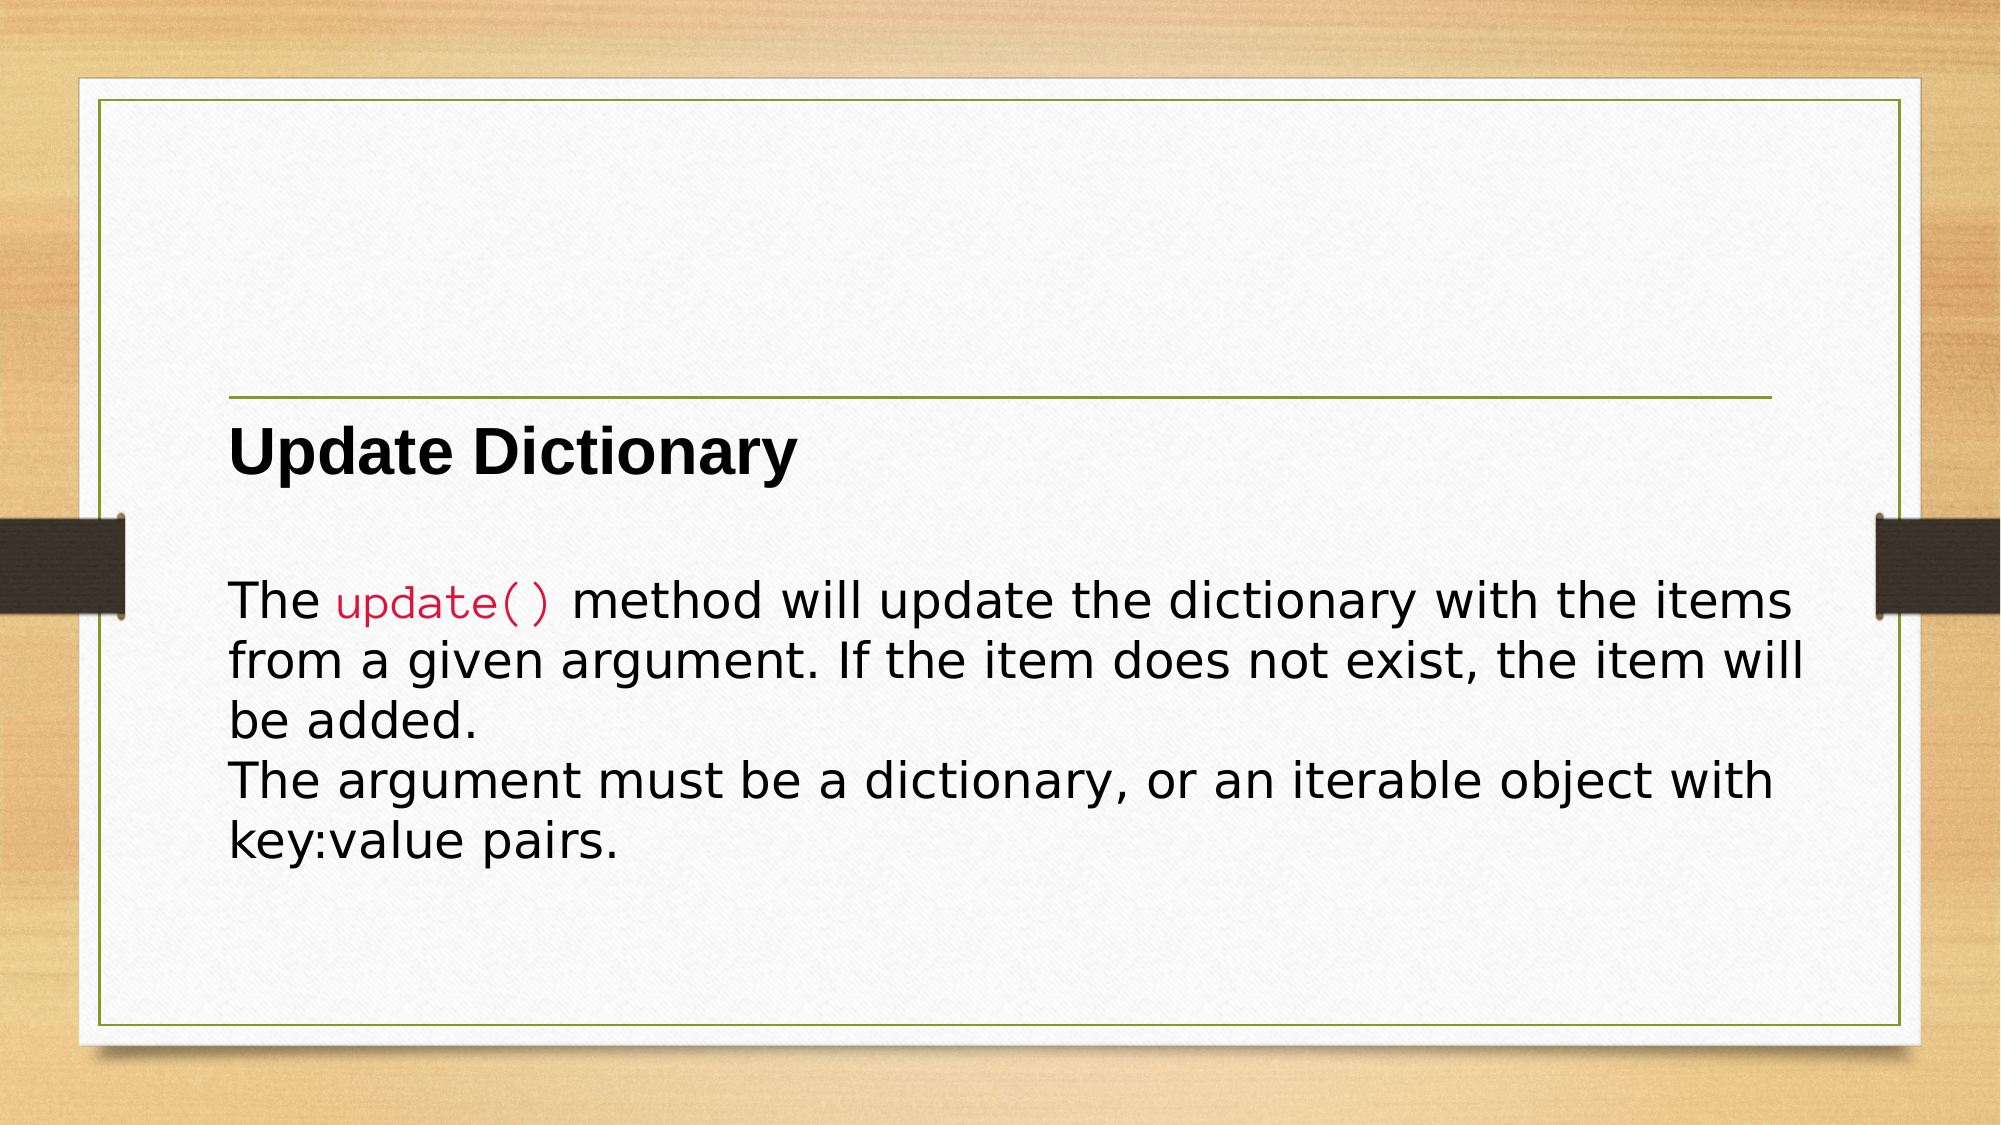

#
Update Dictionary

The update() method will update the dictionary with the items from a given argument. If the item does not exist, the item will be added.
The argument must be a dictionary, or an iterable object with key:value pairs.